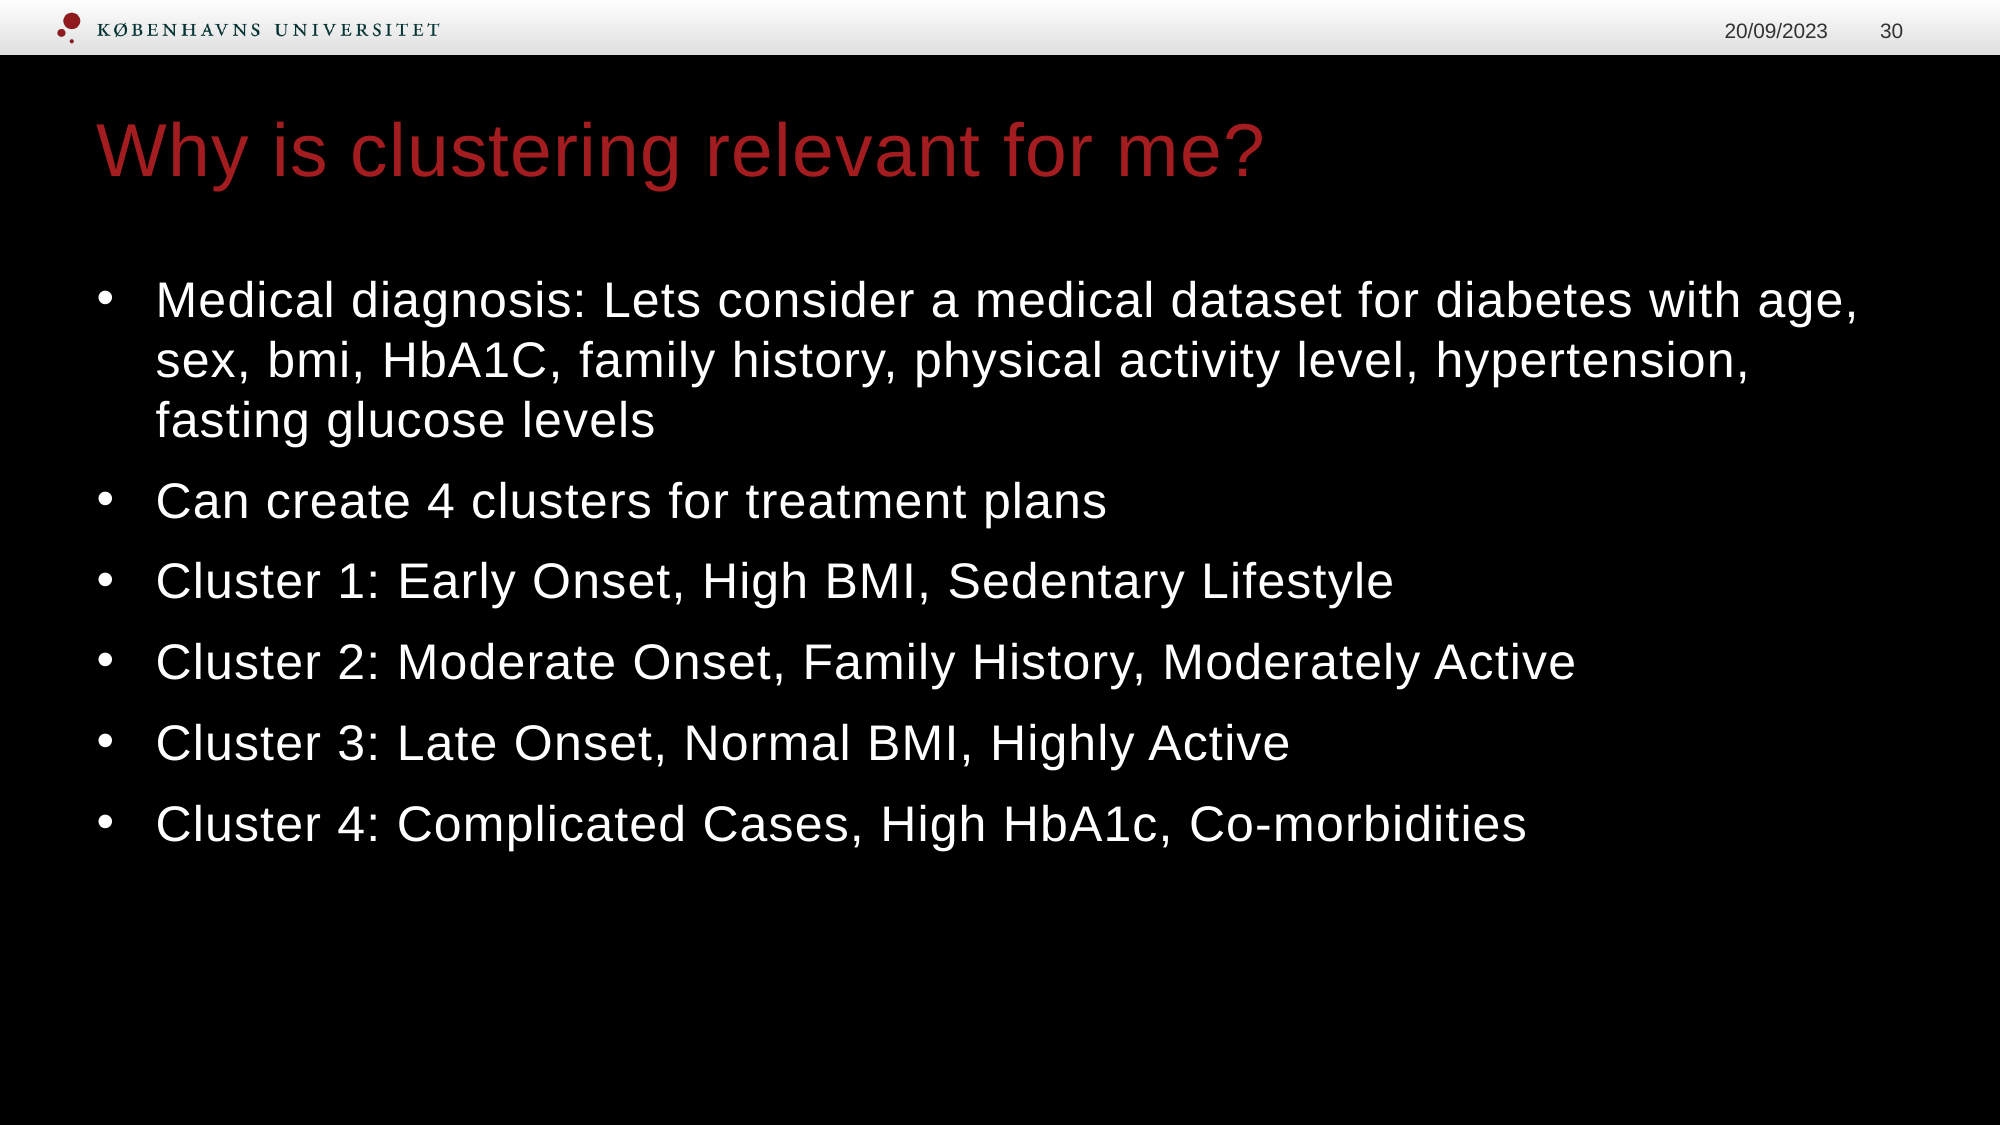

20/09/2023
30
# Why is clustering relevant for me?
Medical diagnosis: Lets consider a medical dataset for diabetes with age, sex, bmi, HbA1C, family history, physical activity level, hypertension, fasting glucose levels
Can create 4 clusters for treatment plans
Cluster 1: Early Onset, High BMI, Sedentary Lifestyle
Cluster 2: Moderate Onset, Family History, Moderately Active
Cluster 3: Late Onset, Normal BMI, Highly Active
Cluster 4: Complicated Cases, High HbA1c, Co-morbidities